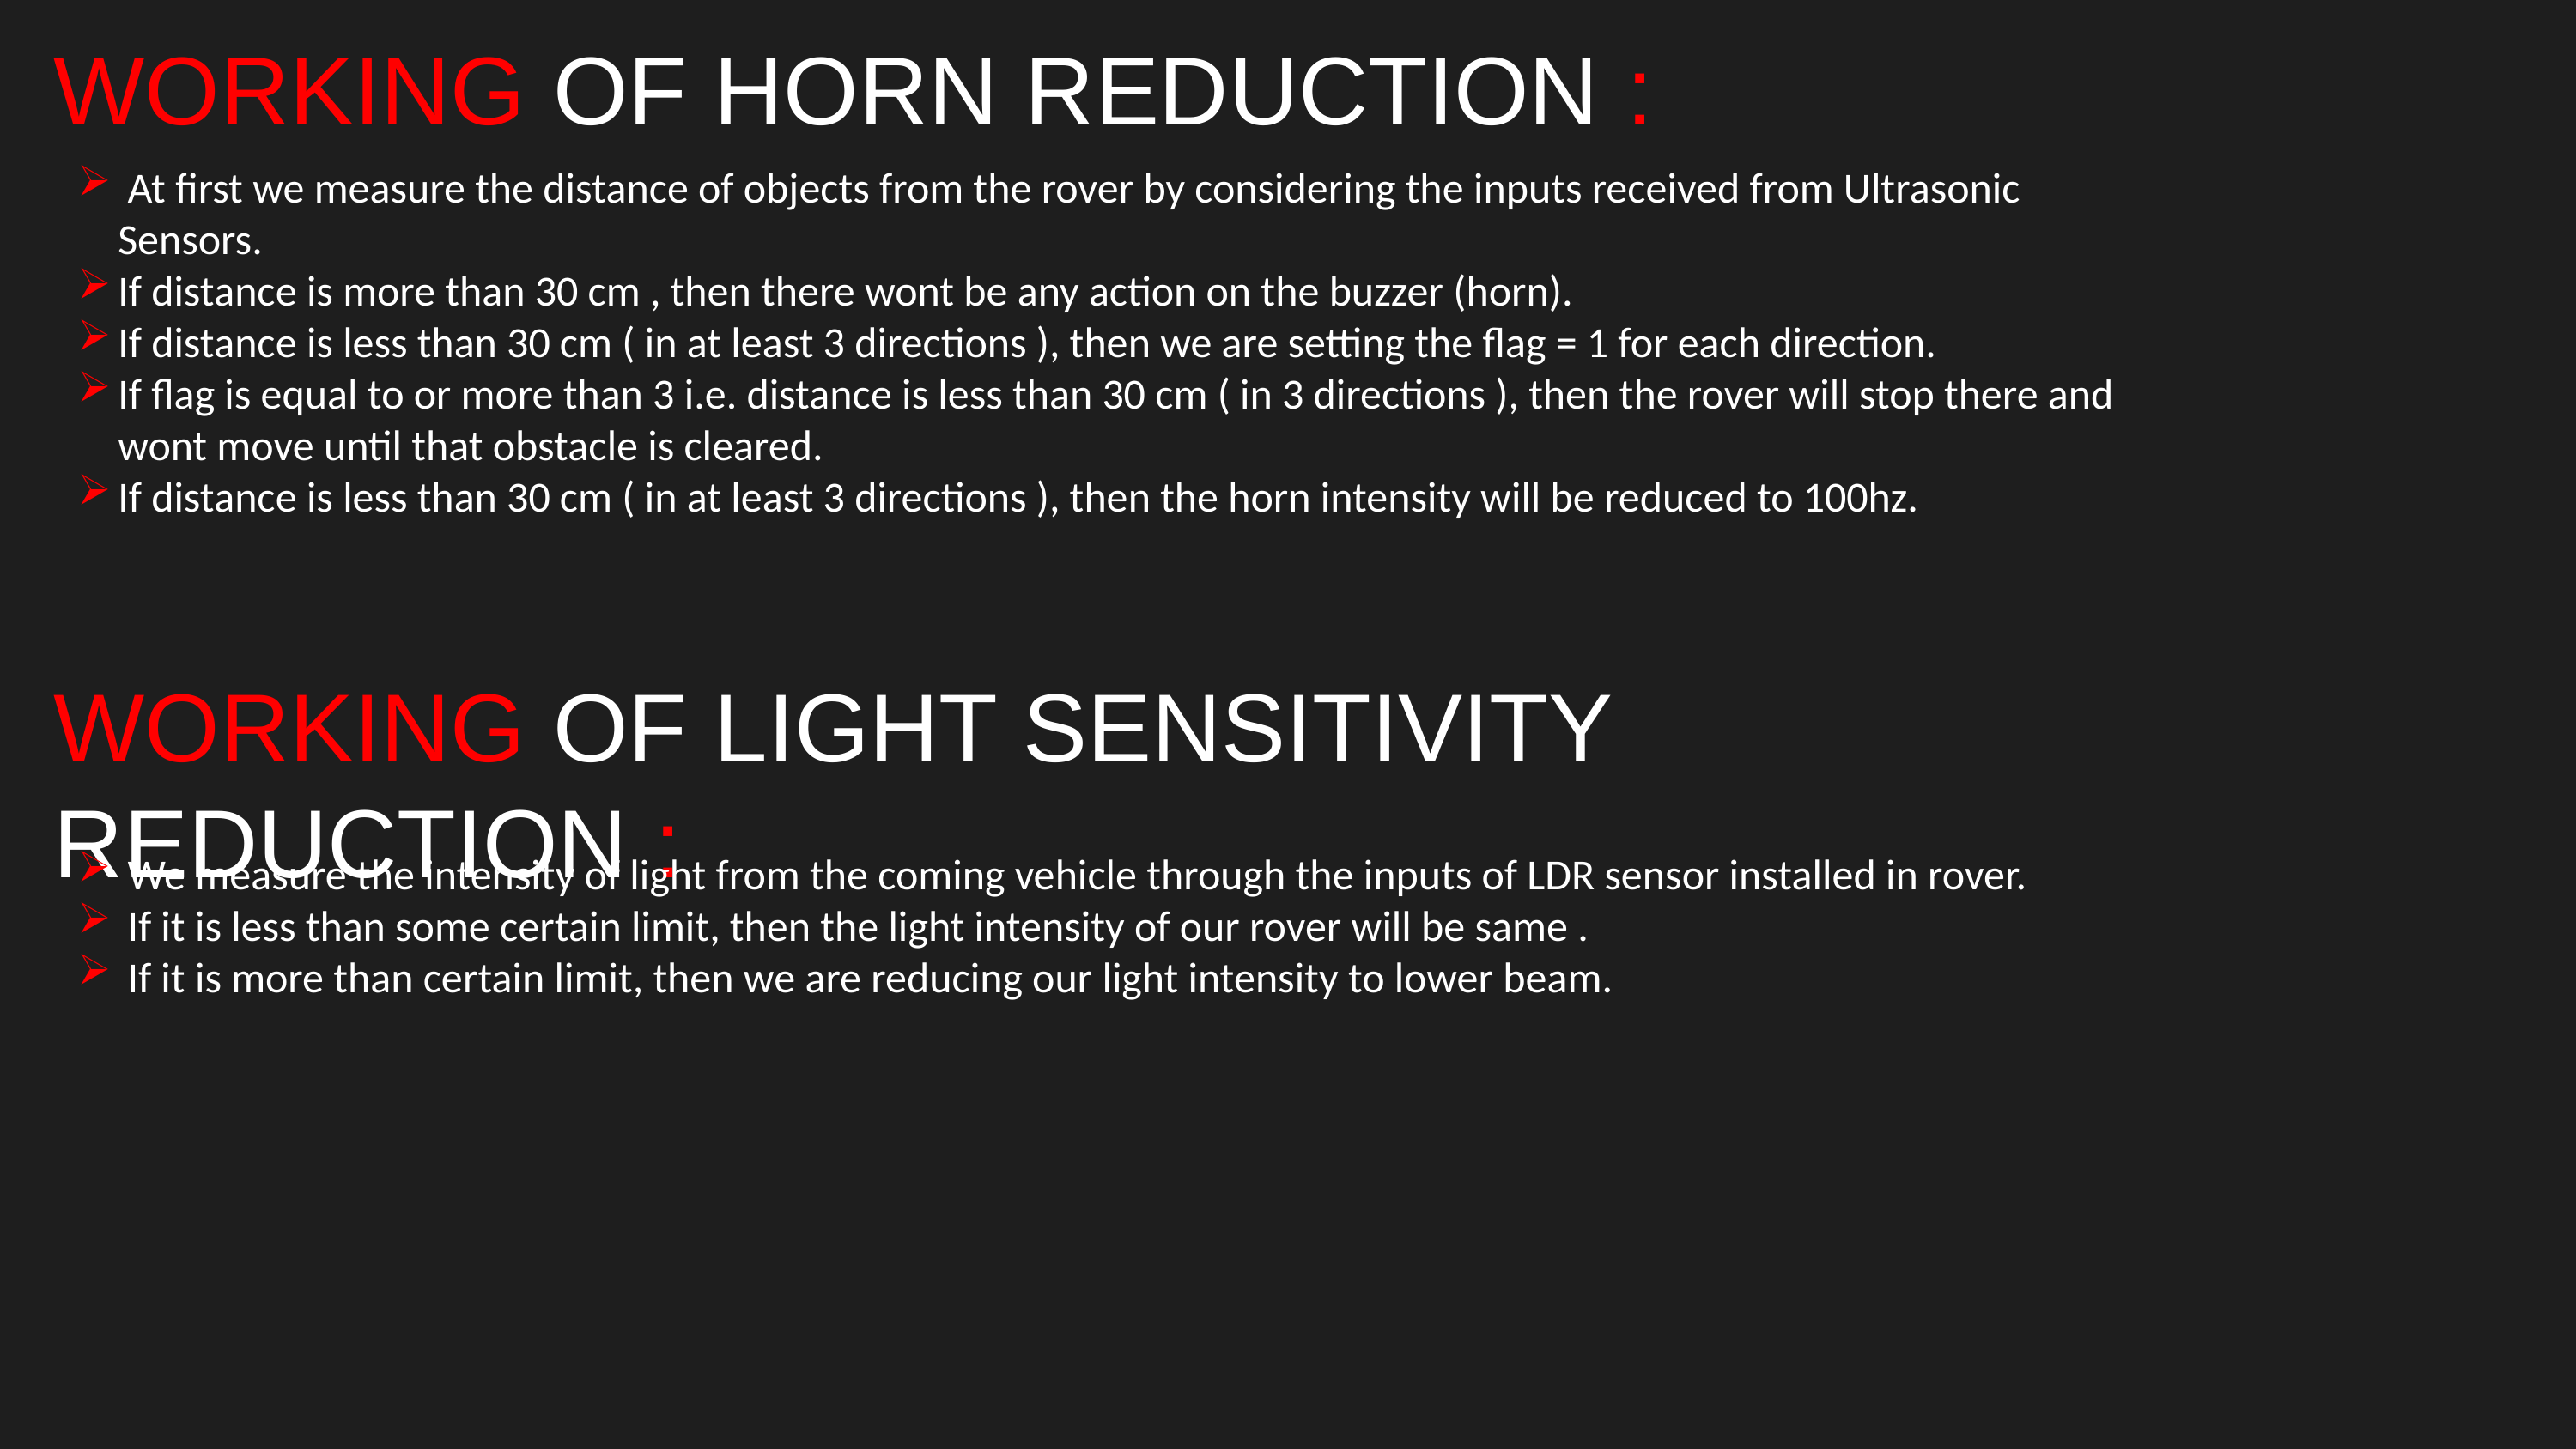

WORKING OF HORN REDUCTION :
HINT: To change this single image.
1- Right Click on top of the image.
2- Choose “Change Picture”
3- Choose option “From a File”
4- Locate your file and open

 At first we measure the distance of objects from the rover by considering the inputs received from Ultrasonic Sensors.
If distance is more than 30 cm , then there wont be any action on the buzzer (horn).
If distance is less than 30 cm ( in at least 3 directions ), then we are setting the flag = 1 for each direction.
If flag is equal to or more than 3 i.e. distance is less than 30 cm ( in 3 directions ), then the rover will stop there and wont move until that obstacle is cleared.
If distance is less than 30 cm ( in at least 3 directions ), then the horn intensity will be reduced to 100hz.

WORKING OF LIGHT SENSITIVITY REDUCTION :
 We measure the intensity of light from the coming vehicle through the inputs of LDR sensor installed in rover.
 If it is less than some certain limit, then the light intensity of our rover will be same .
 If it is more than certain limit, then we are reducing our light intensity to lower beam.